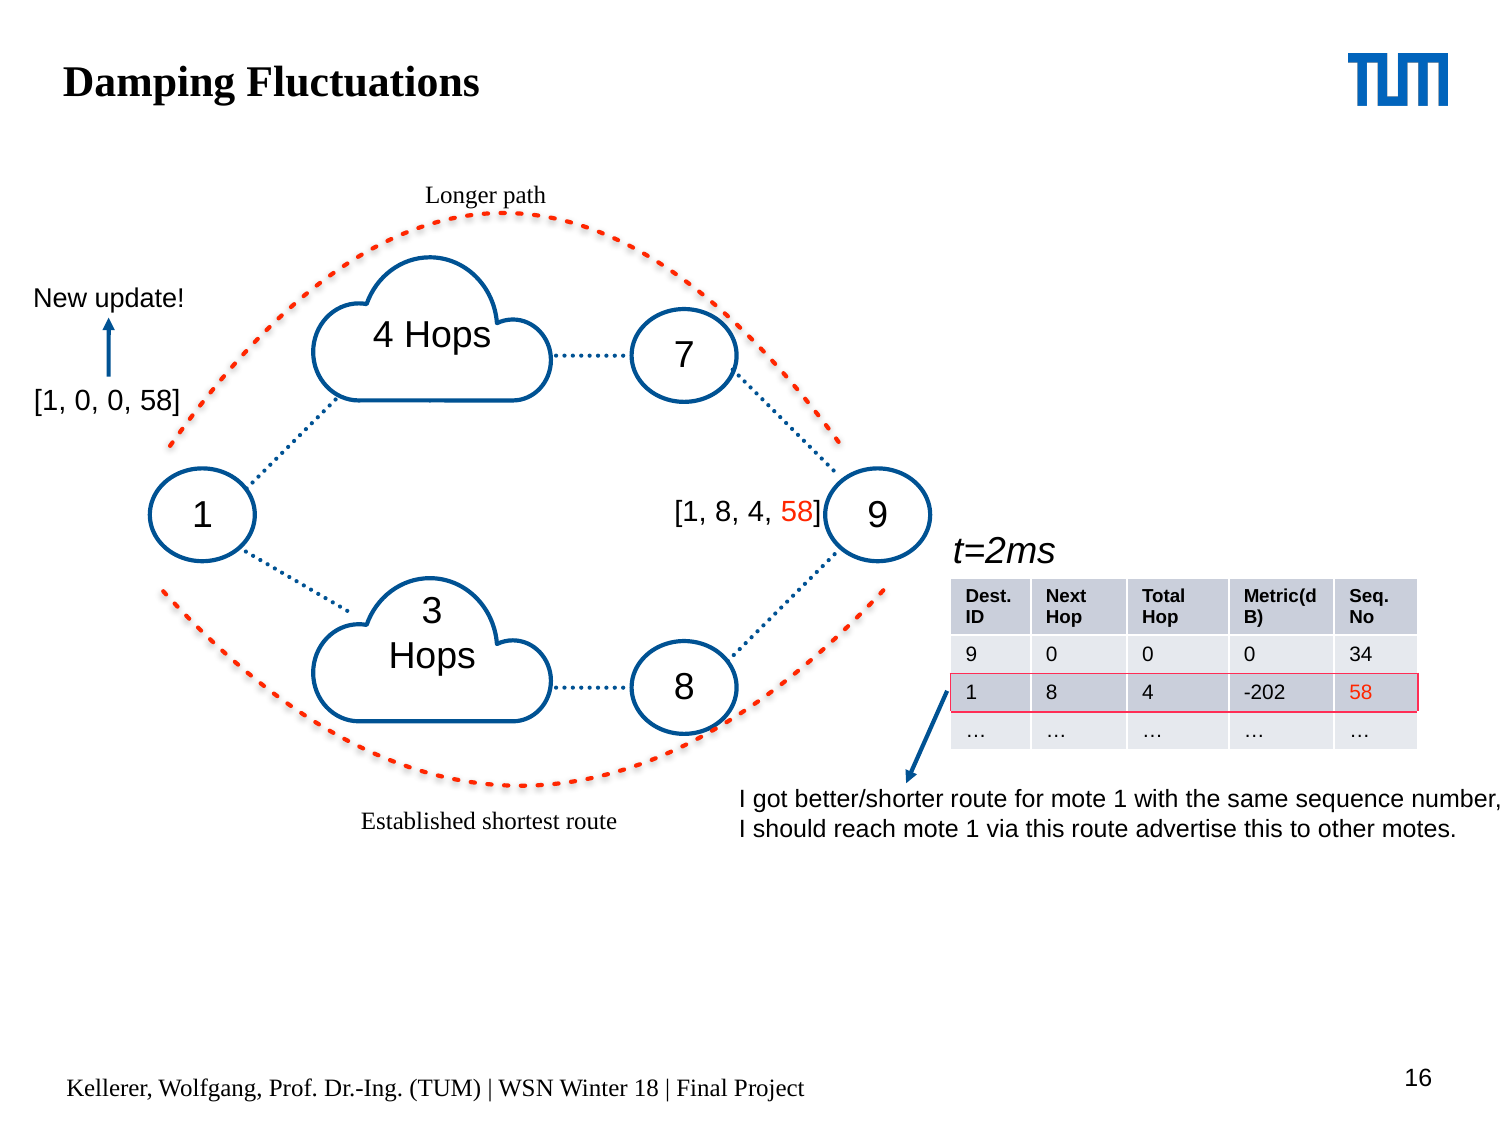

Damping Fluctuations
Longer path

4 Hops
New update!

7

[1, 0, 0, 58]

1

9
[1, 8, 4, 58]
t=2ms

| Dest. ID | Next Hop | Total Hop | Metric(dB) | Seq. No |
| --- | --- | --- | --- | --- |
| 9 | 0 | 0 | 0 | 34 |
| 1 | 8 | 4 | -202 | 58 |
| … | … | … | … | … |

3
Hops

8

I got better/shorter route for mote 1 with the same sequence number,
I should reach mote 1 via this route advertise this to other motes.
Established shortest route
16